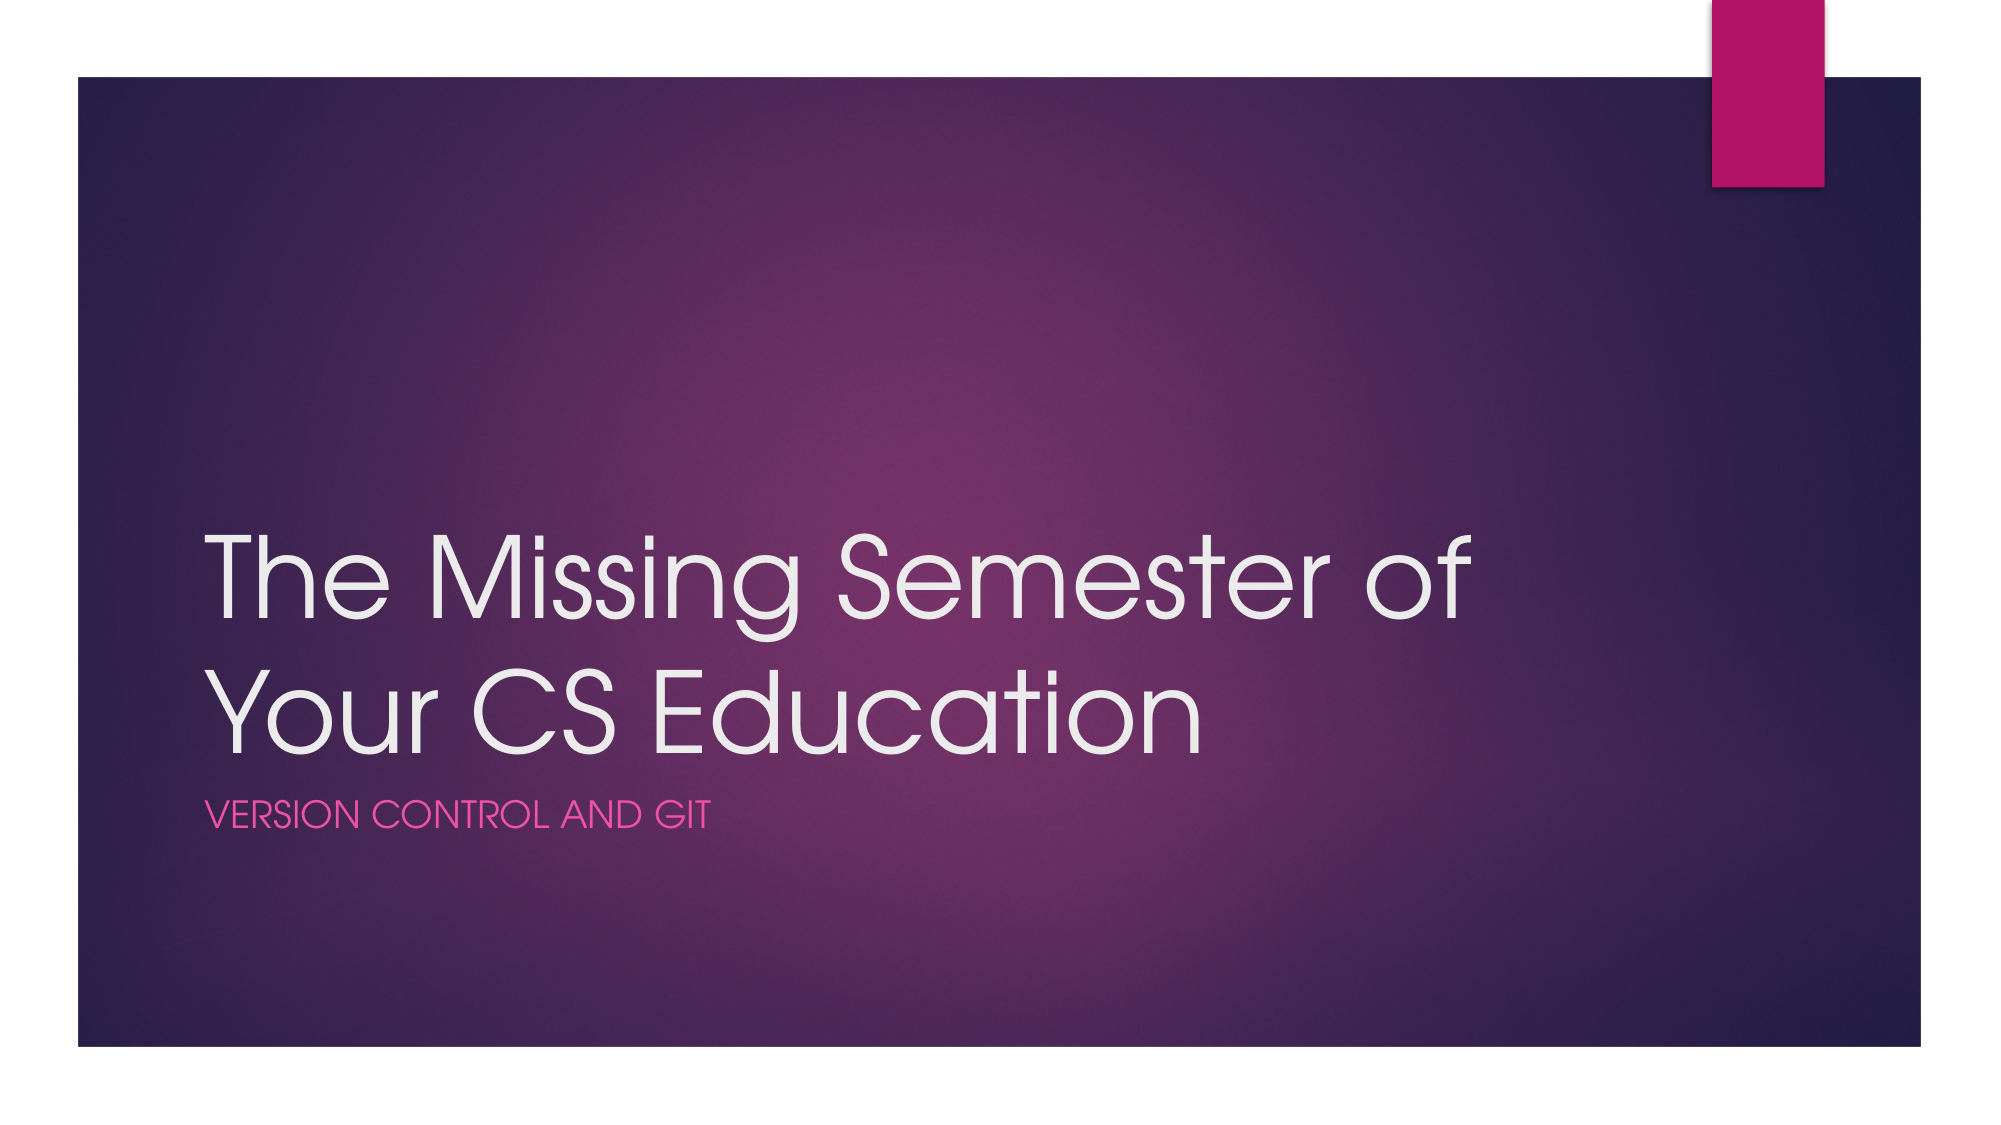

# The Missing Semester of Your CS Education
Version Control and Git